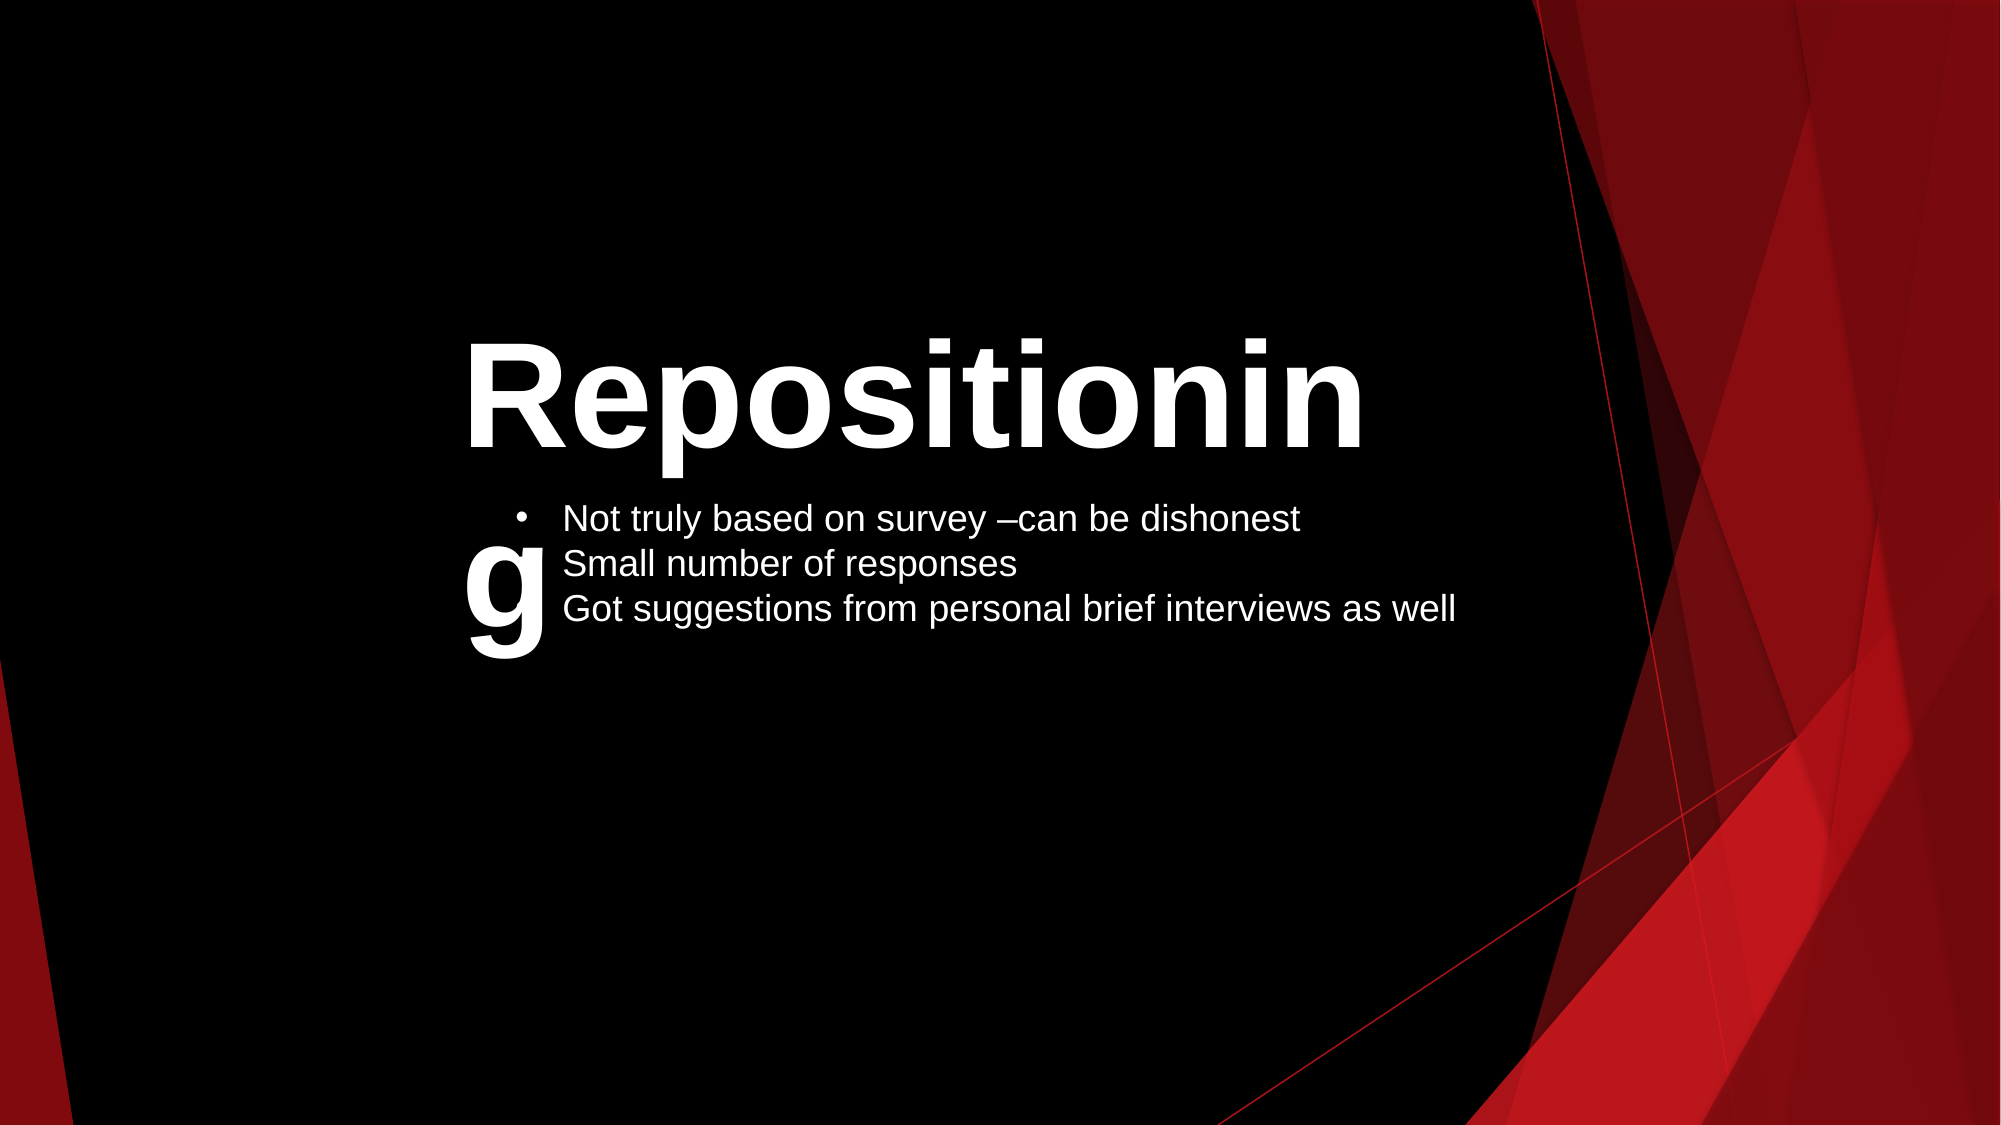

Repositioning
Not truly based on survey –can be dishonest
Small number of responses
Got suggestions from personal brief interviews as well